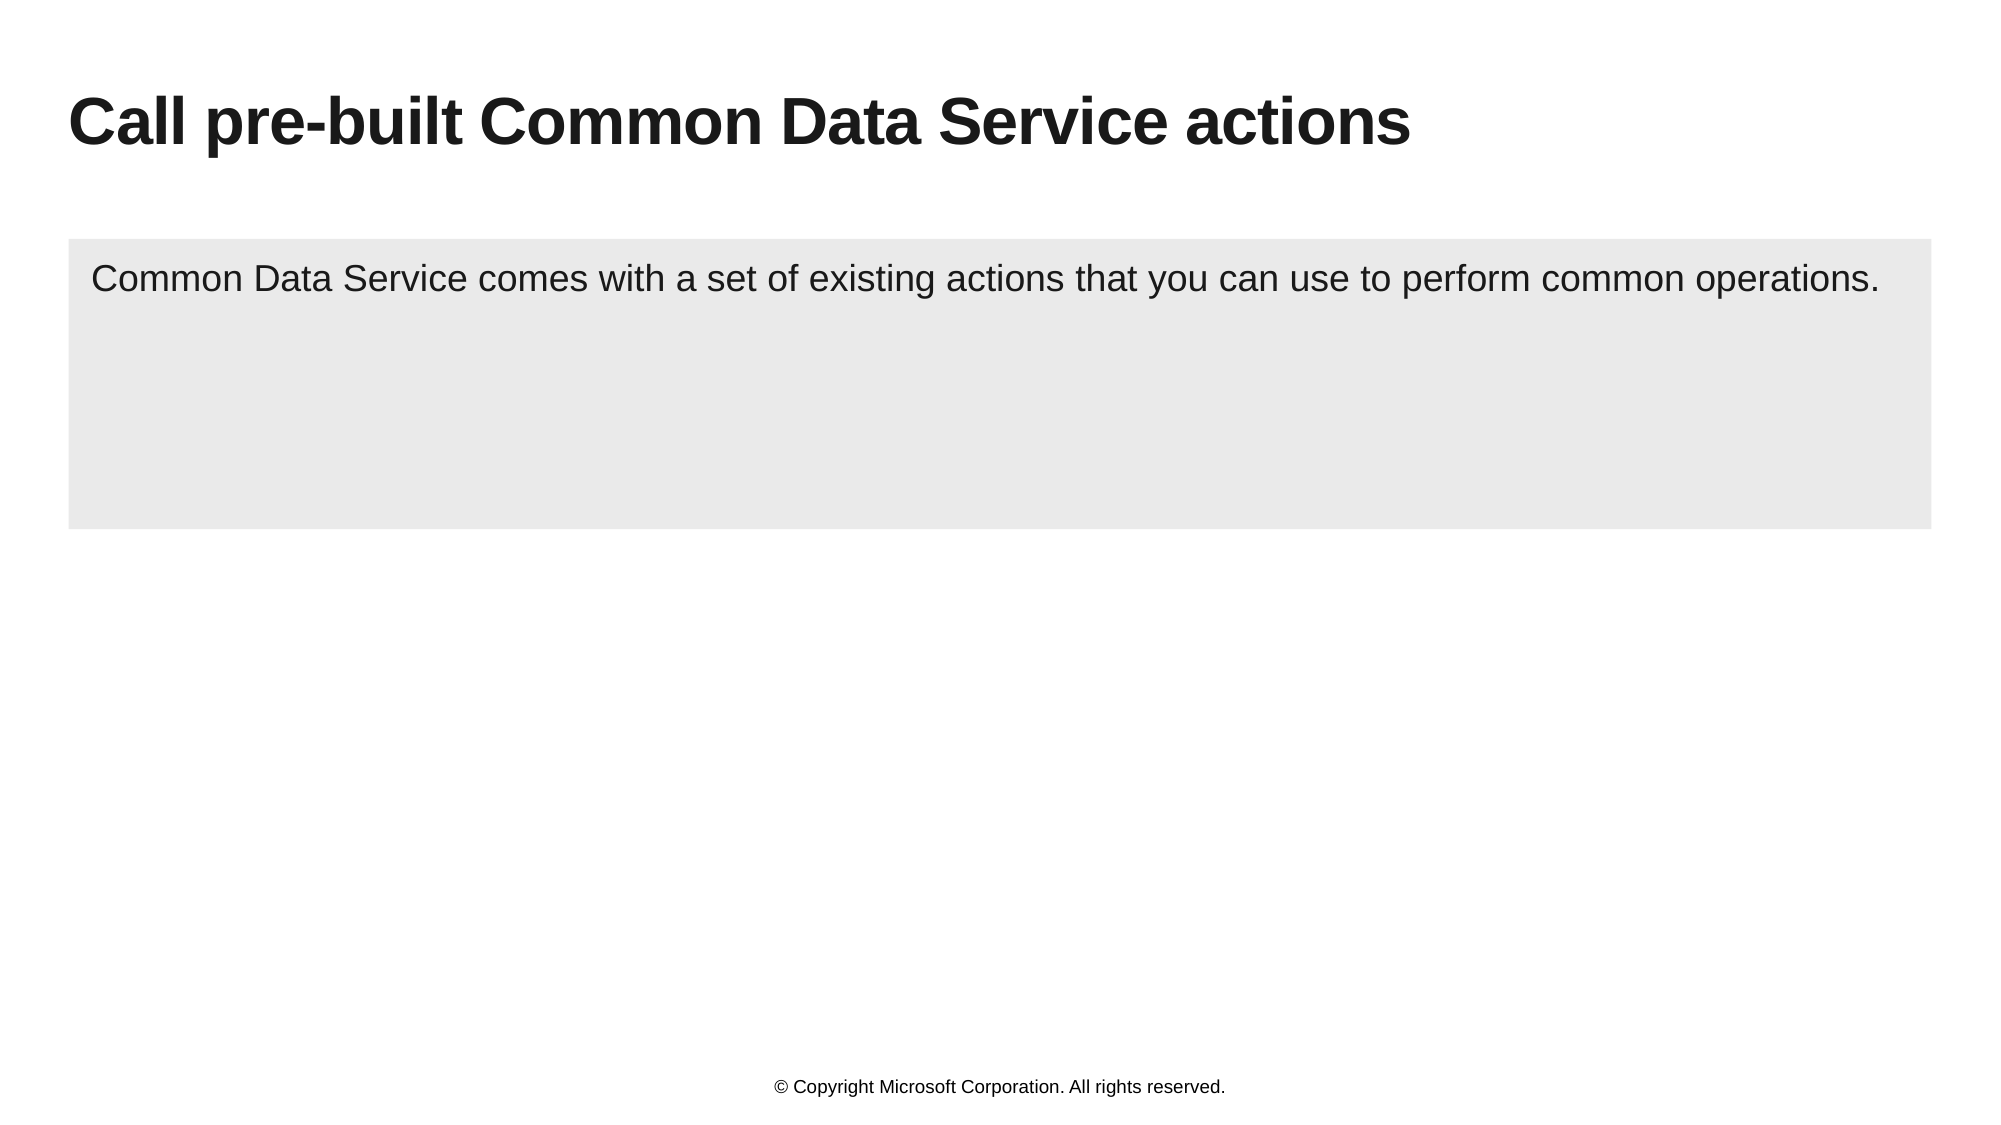

# Call pre-built Common Data Service actions
Common Data Service comes with a set of existing actions that you can use to perform common operations.